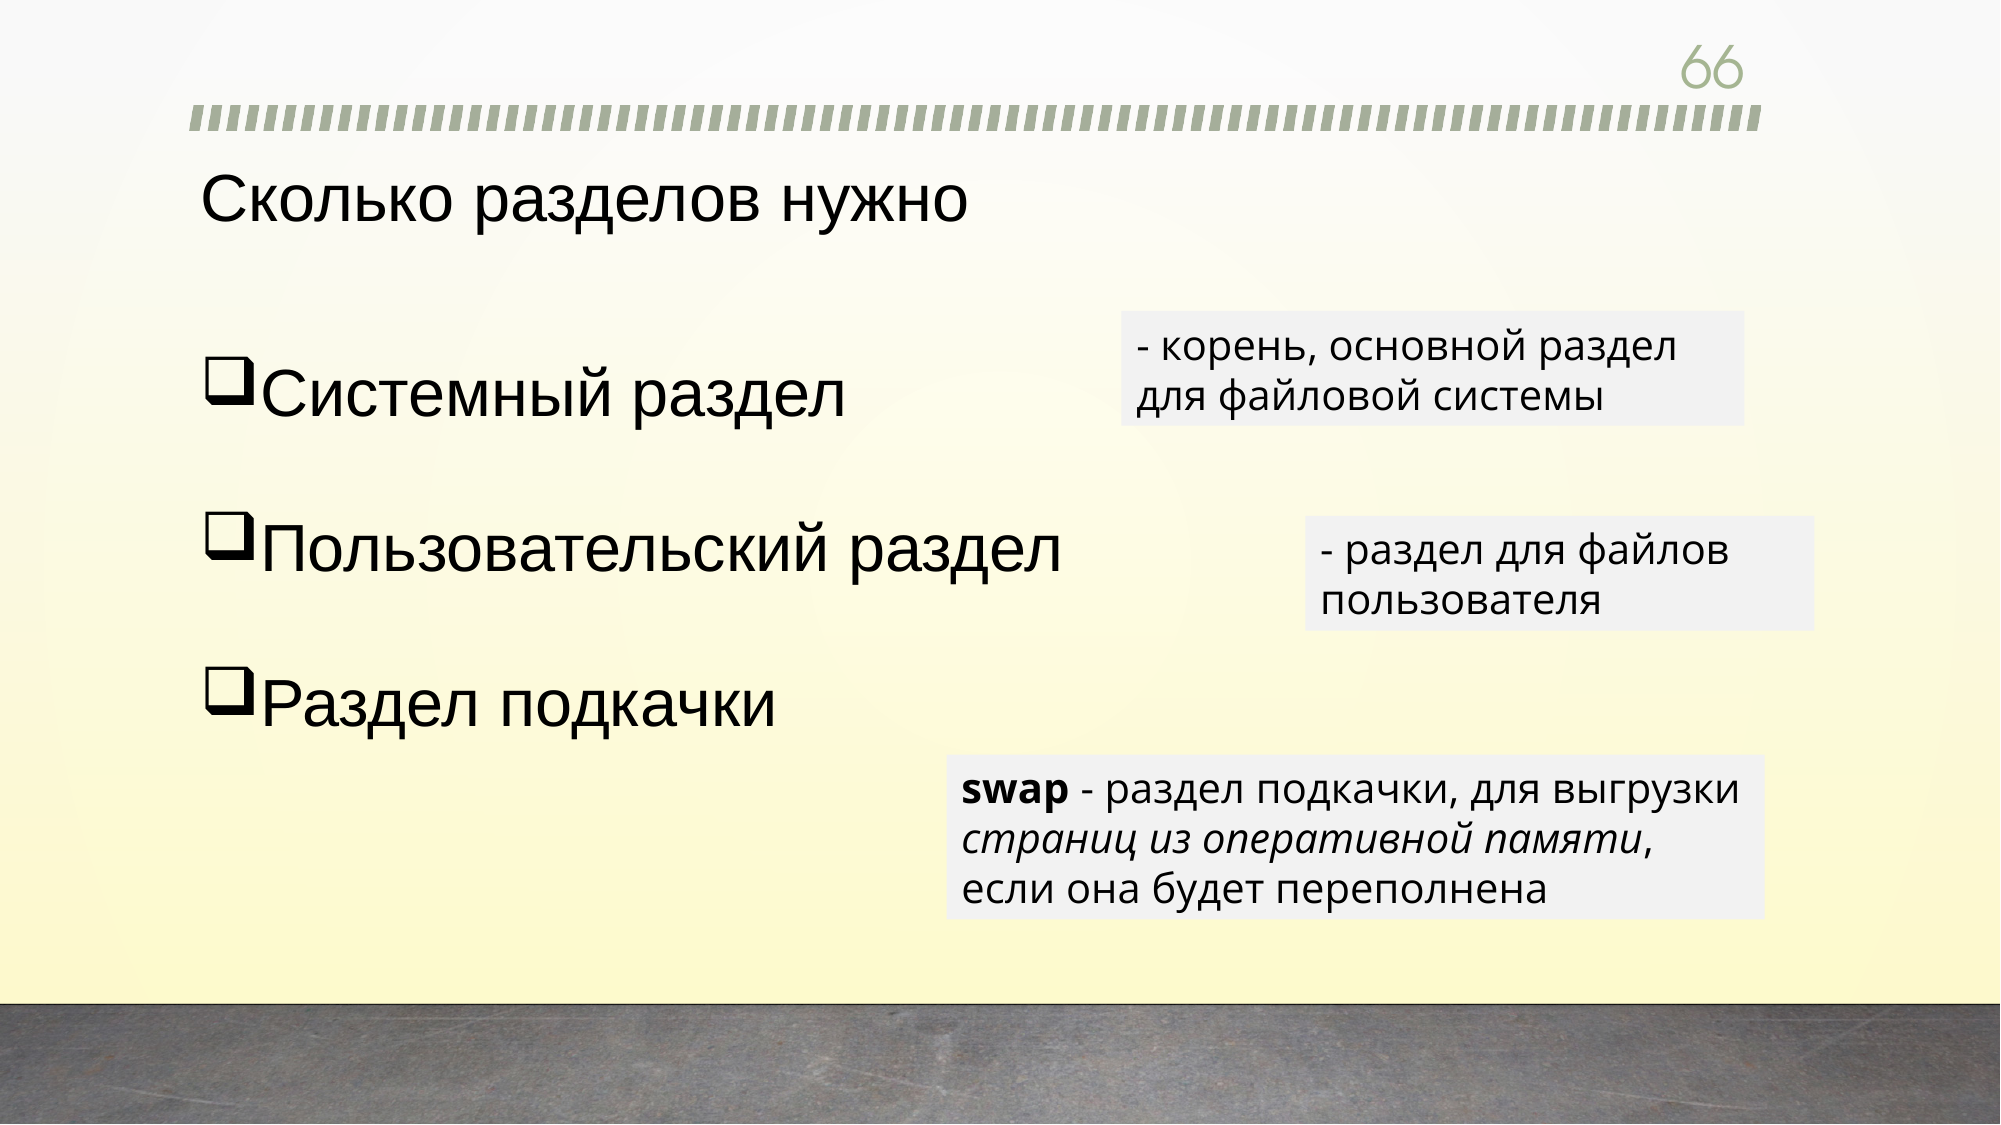

66
# Сколько разделов нужно
- корень, основной раздел для файловой системы
Системный раздел
Пользовательский раздел
Раздел подкачки
- раздел для файлов пользователя
swap - раздел подкачки, для выгрузки страниц из оперативной памяти, если она будет переполнена